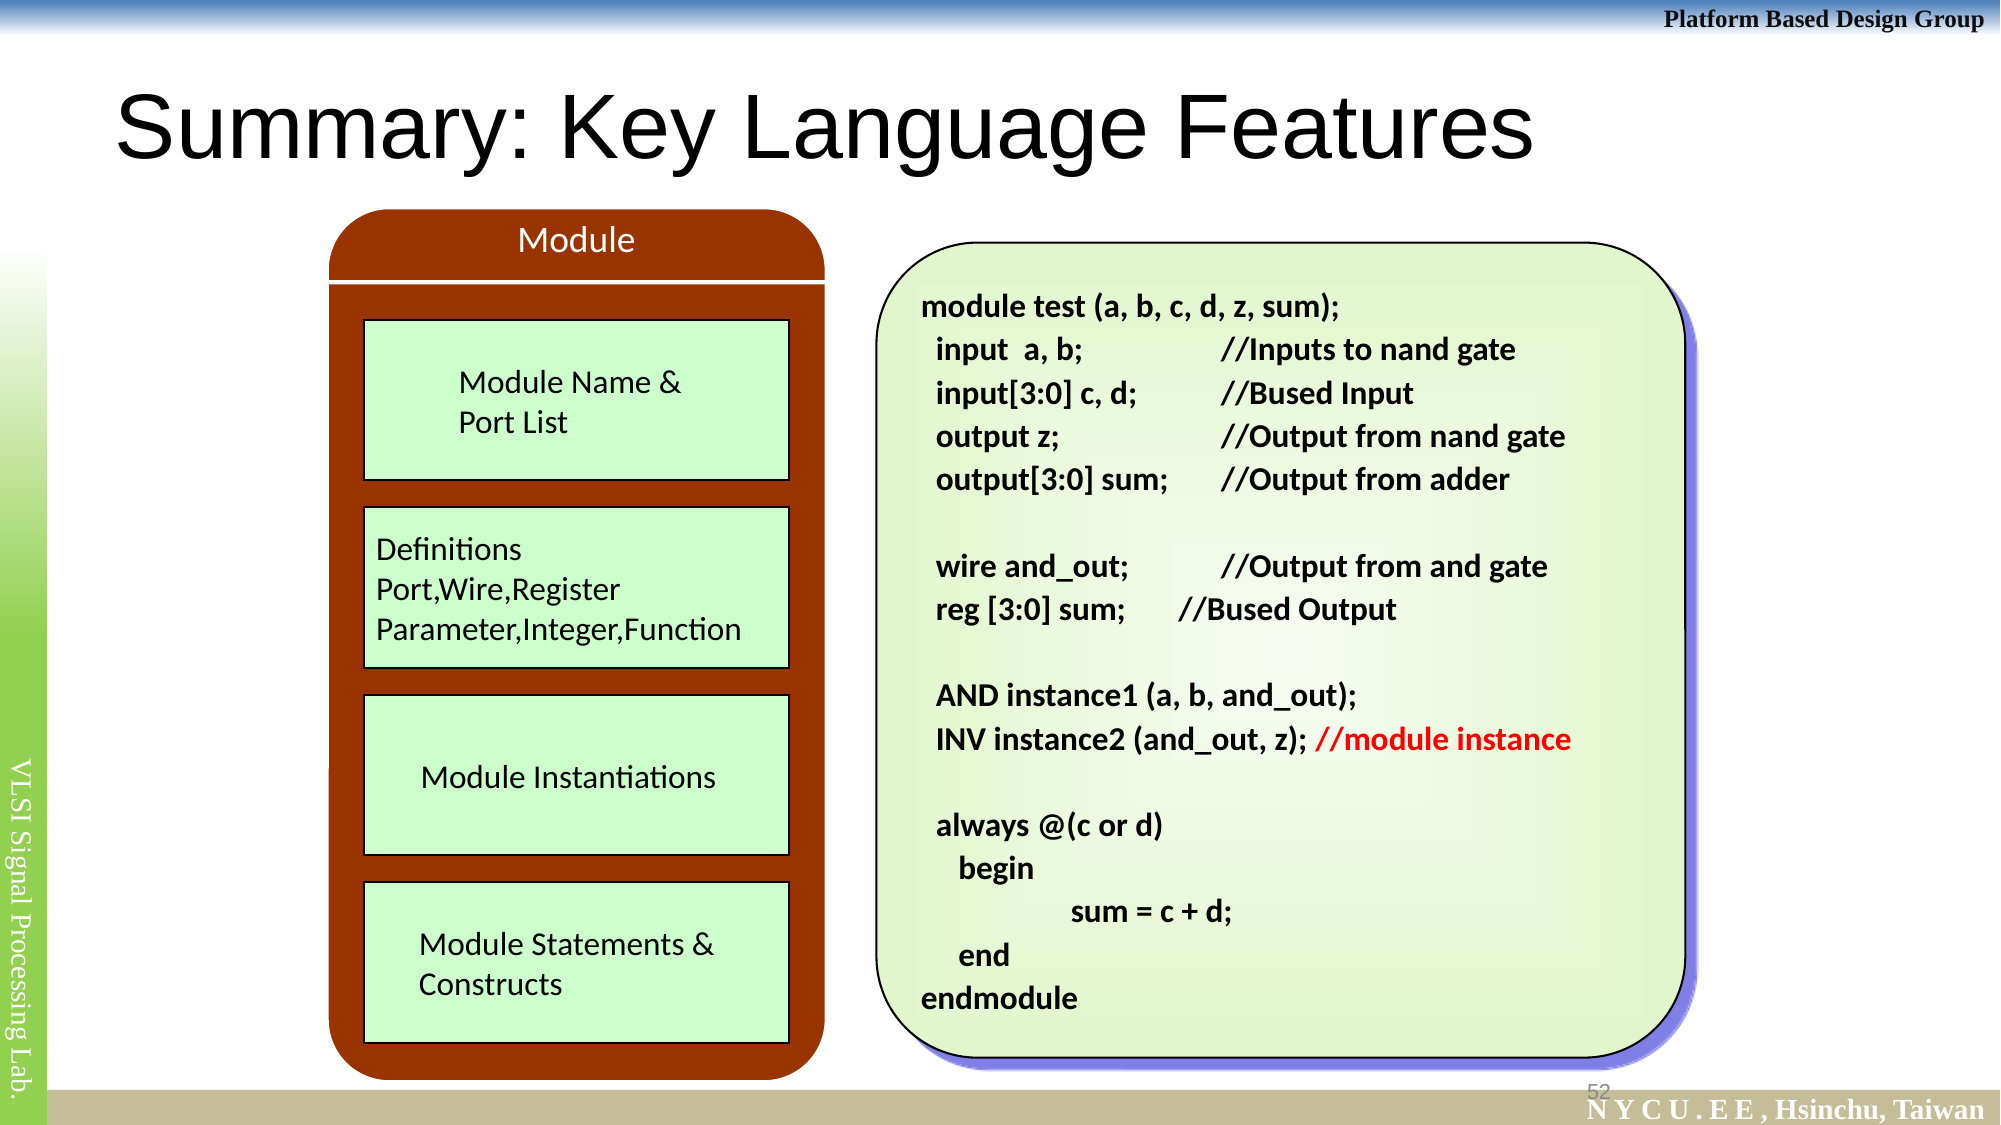

# Summary: Key Language Features

Module

module test (a, b, c, d, z, sum);
  input  a, b;     	//Inputs to nand gate
  input[3:0] c, d; 	//Bused Input
  output z;       	//Output from nand gate
  output[3:0] sum;	//Output from adder

  wire and_out; 	//Output from and gate
  reg [3:0] sum;       //Bused Output

  AND instance1 (a, b, and_out);
  INV instance2 (and_out, z); //module instance

  always @(c or d)
     begin
	sum = c + d;
     end
endmodule

Module Name &
Port List

Definitions
Port,Wire,Register
Parameter,Integer,Function

Module Instantiations

Module Statements &
Constructs
52